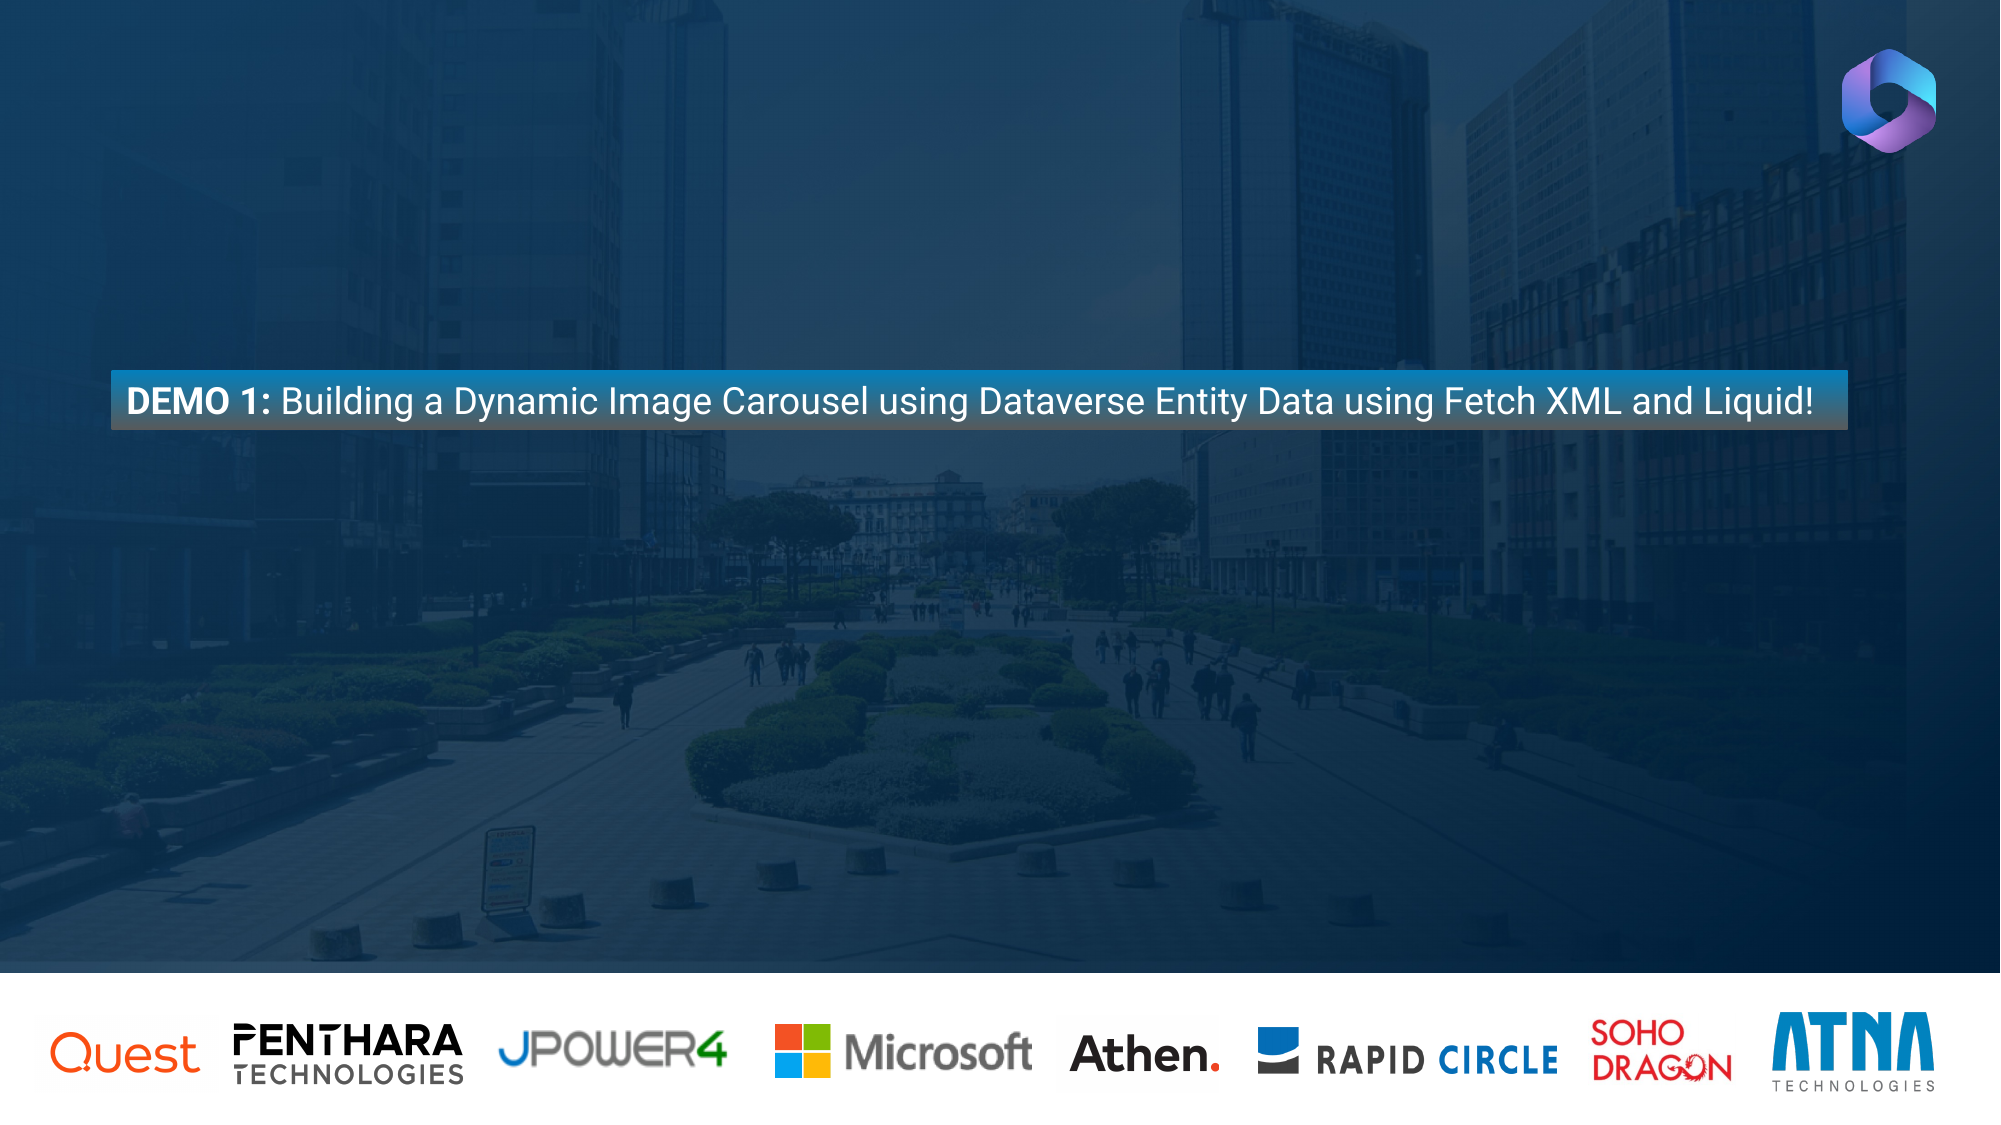

DEMO 1: Building a Dynamic Image Carousel using Dataverse Entity Data using Fetch XML and Liquid!